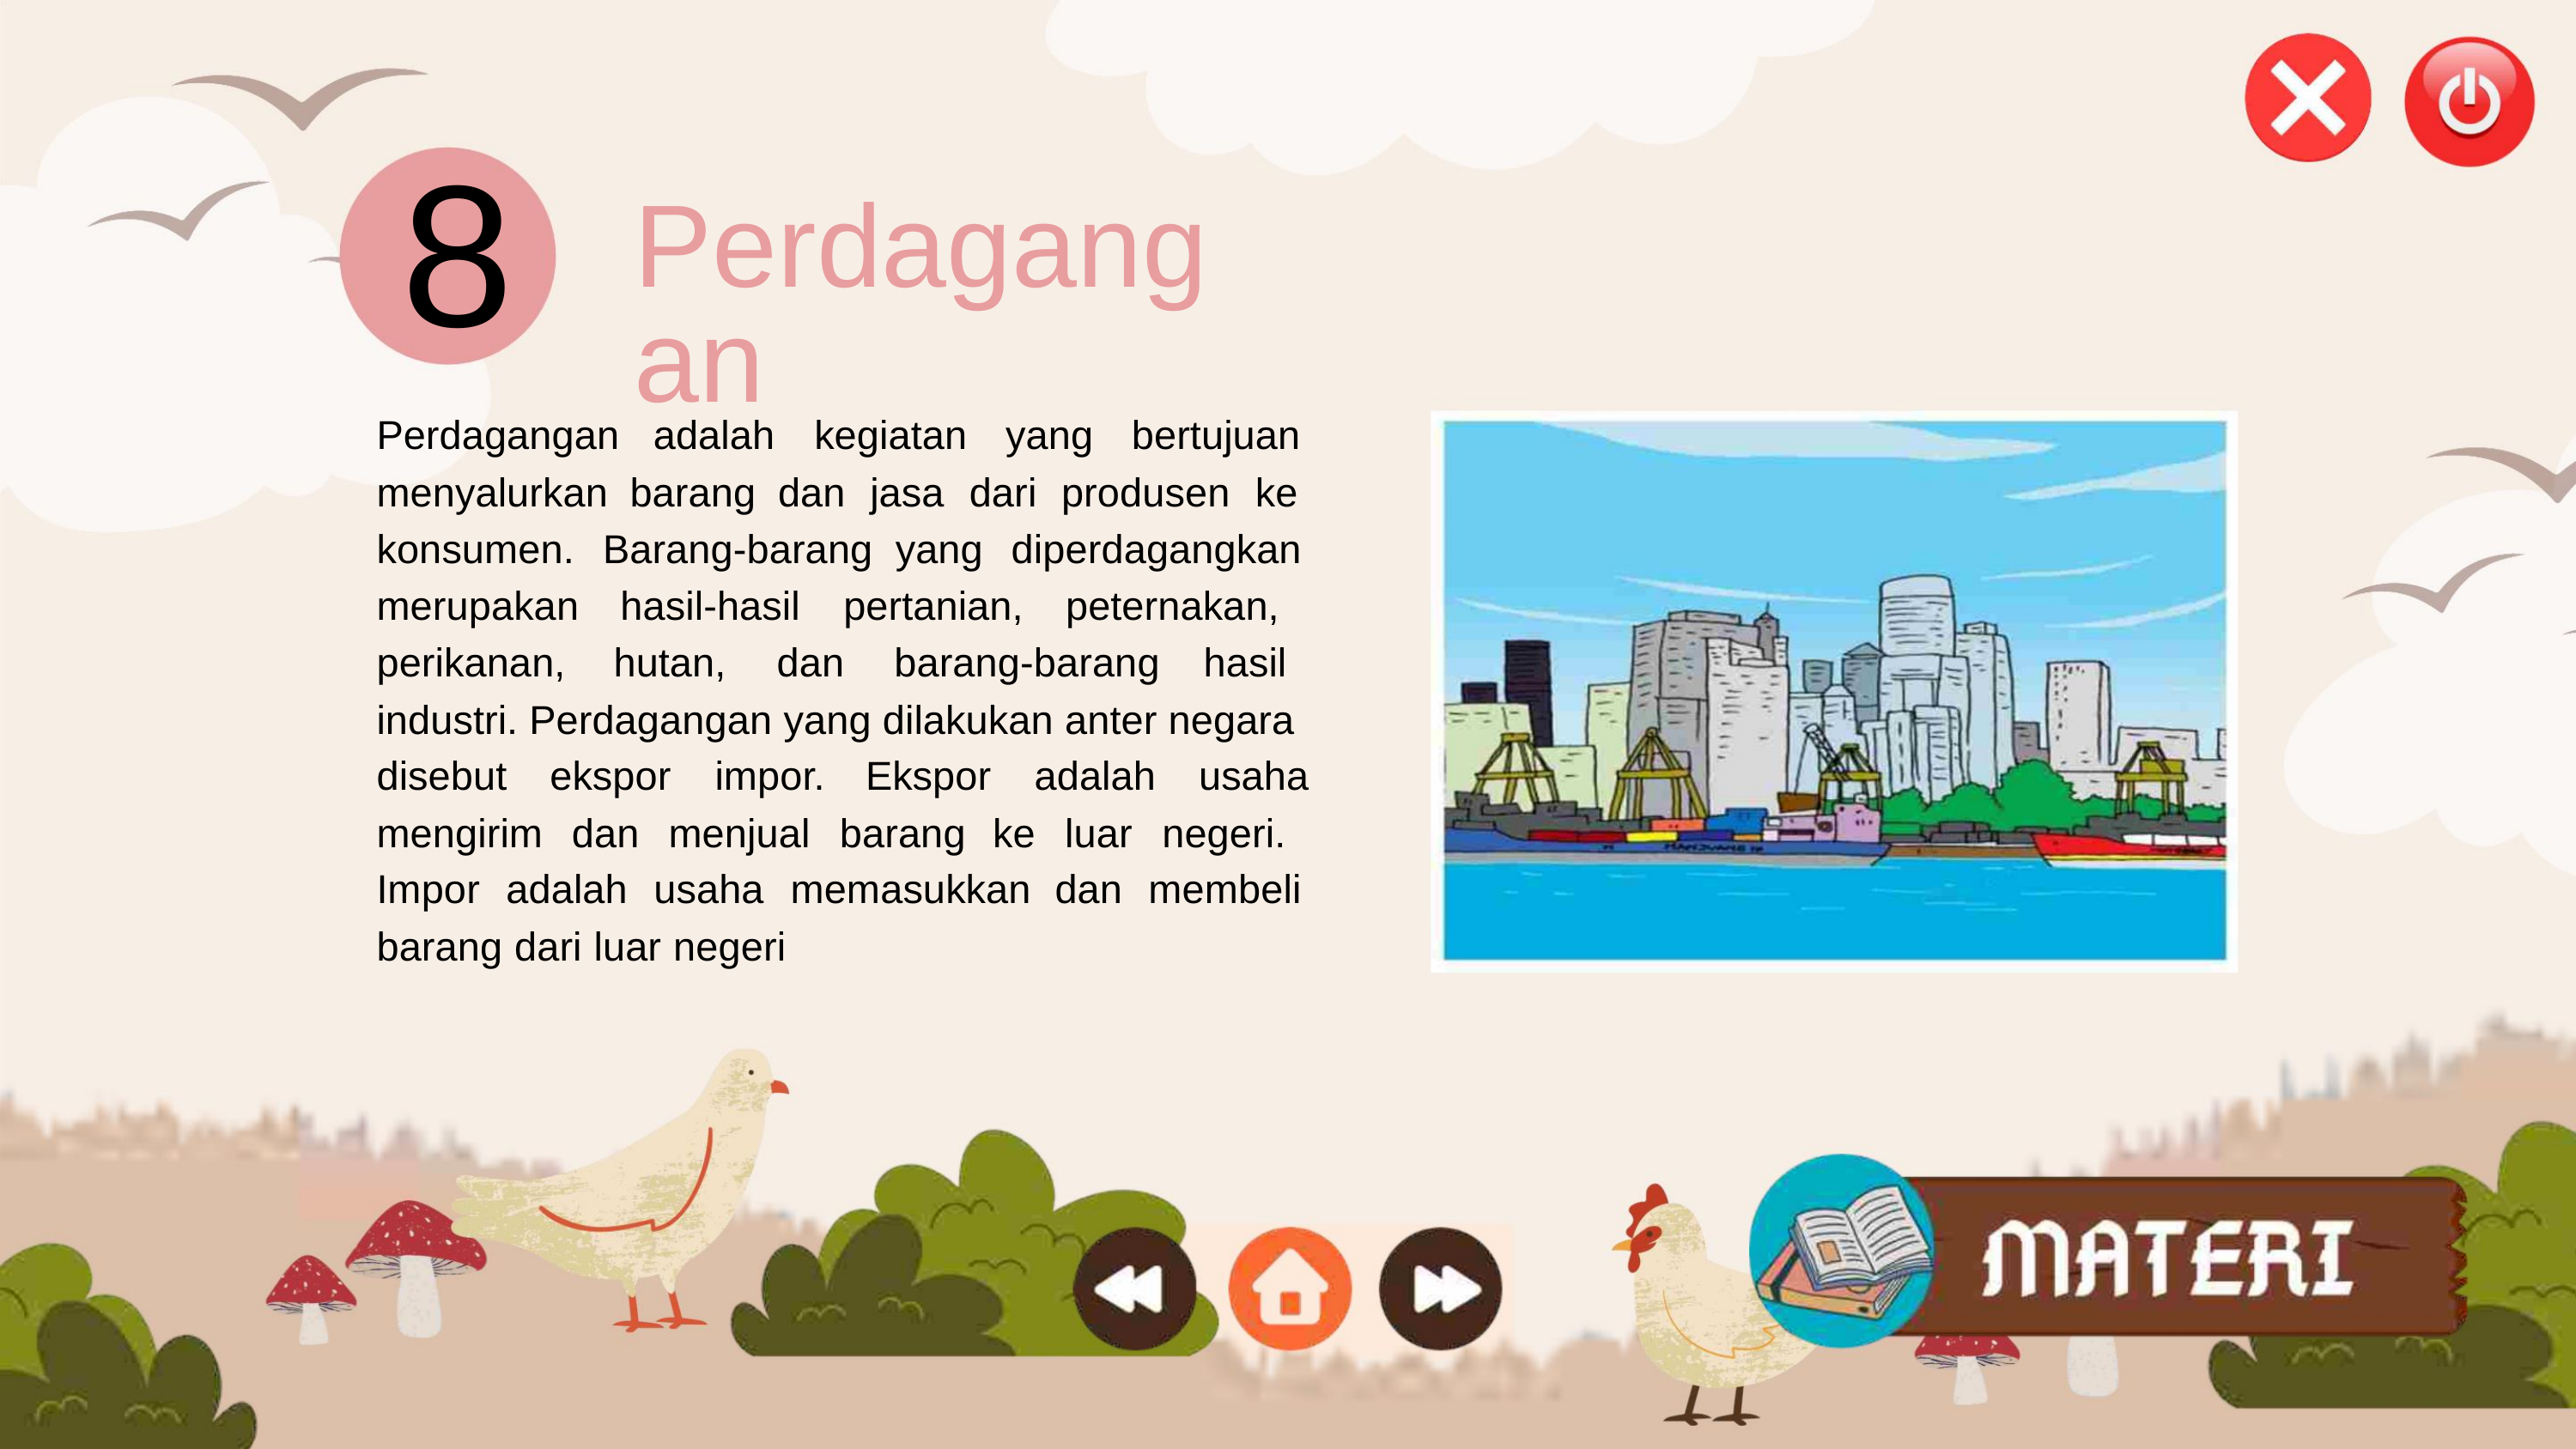

8
Perdagangan
Perdagangan adalah kegiatan yang bertujuan
menyalurkan barang dan jasa dari produsen ke
konsumen. Barang-barang yang diperdagangkan
merupakan hasil-hasil pertanian, peternakan,
perikanan, hutan, dan barang-barang hasil
industri. Perdagangan yang dilakukan anter negara
disebut ekspor impor. Ekspor adalah usaha
mengirim dan menjual barang ke luar negeri.
Impor adalah usaha memasukkan dan membeli
barang dari luar negeri